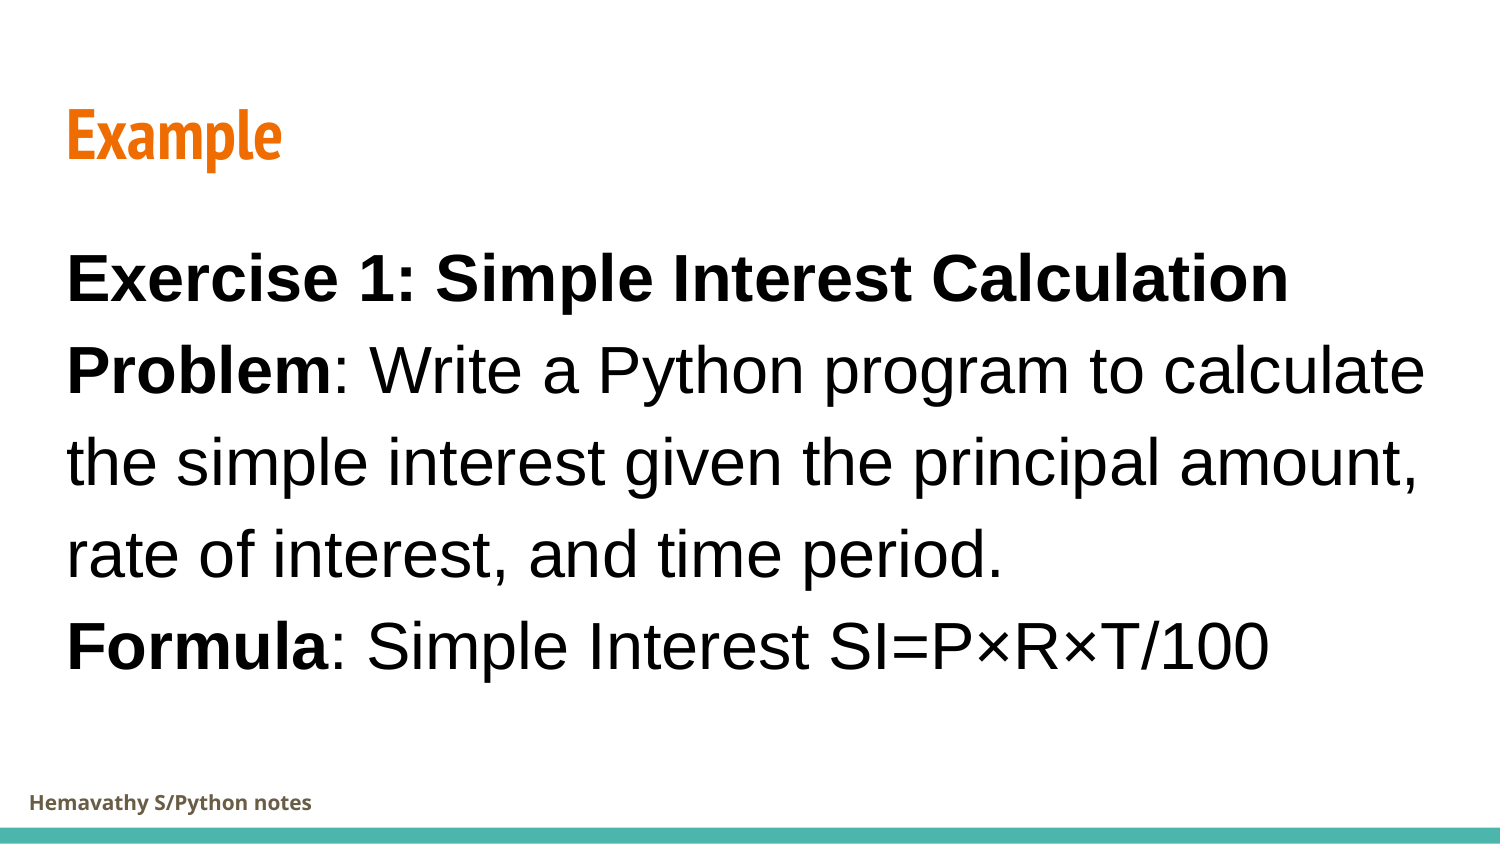

# Example
Exercise 1: Simple Interest Calculation
Problem: Write a Python program to calculate the simple interest given the principal amount, rate of interest, and time period.
Formula: Simple Interest SI=P×R×T/100